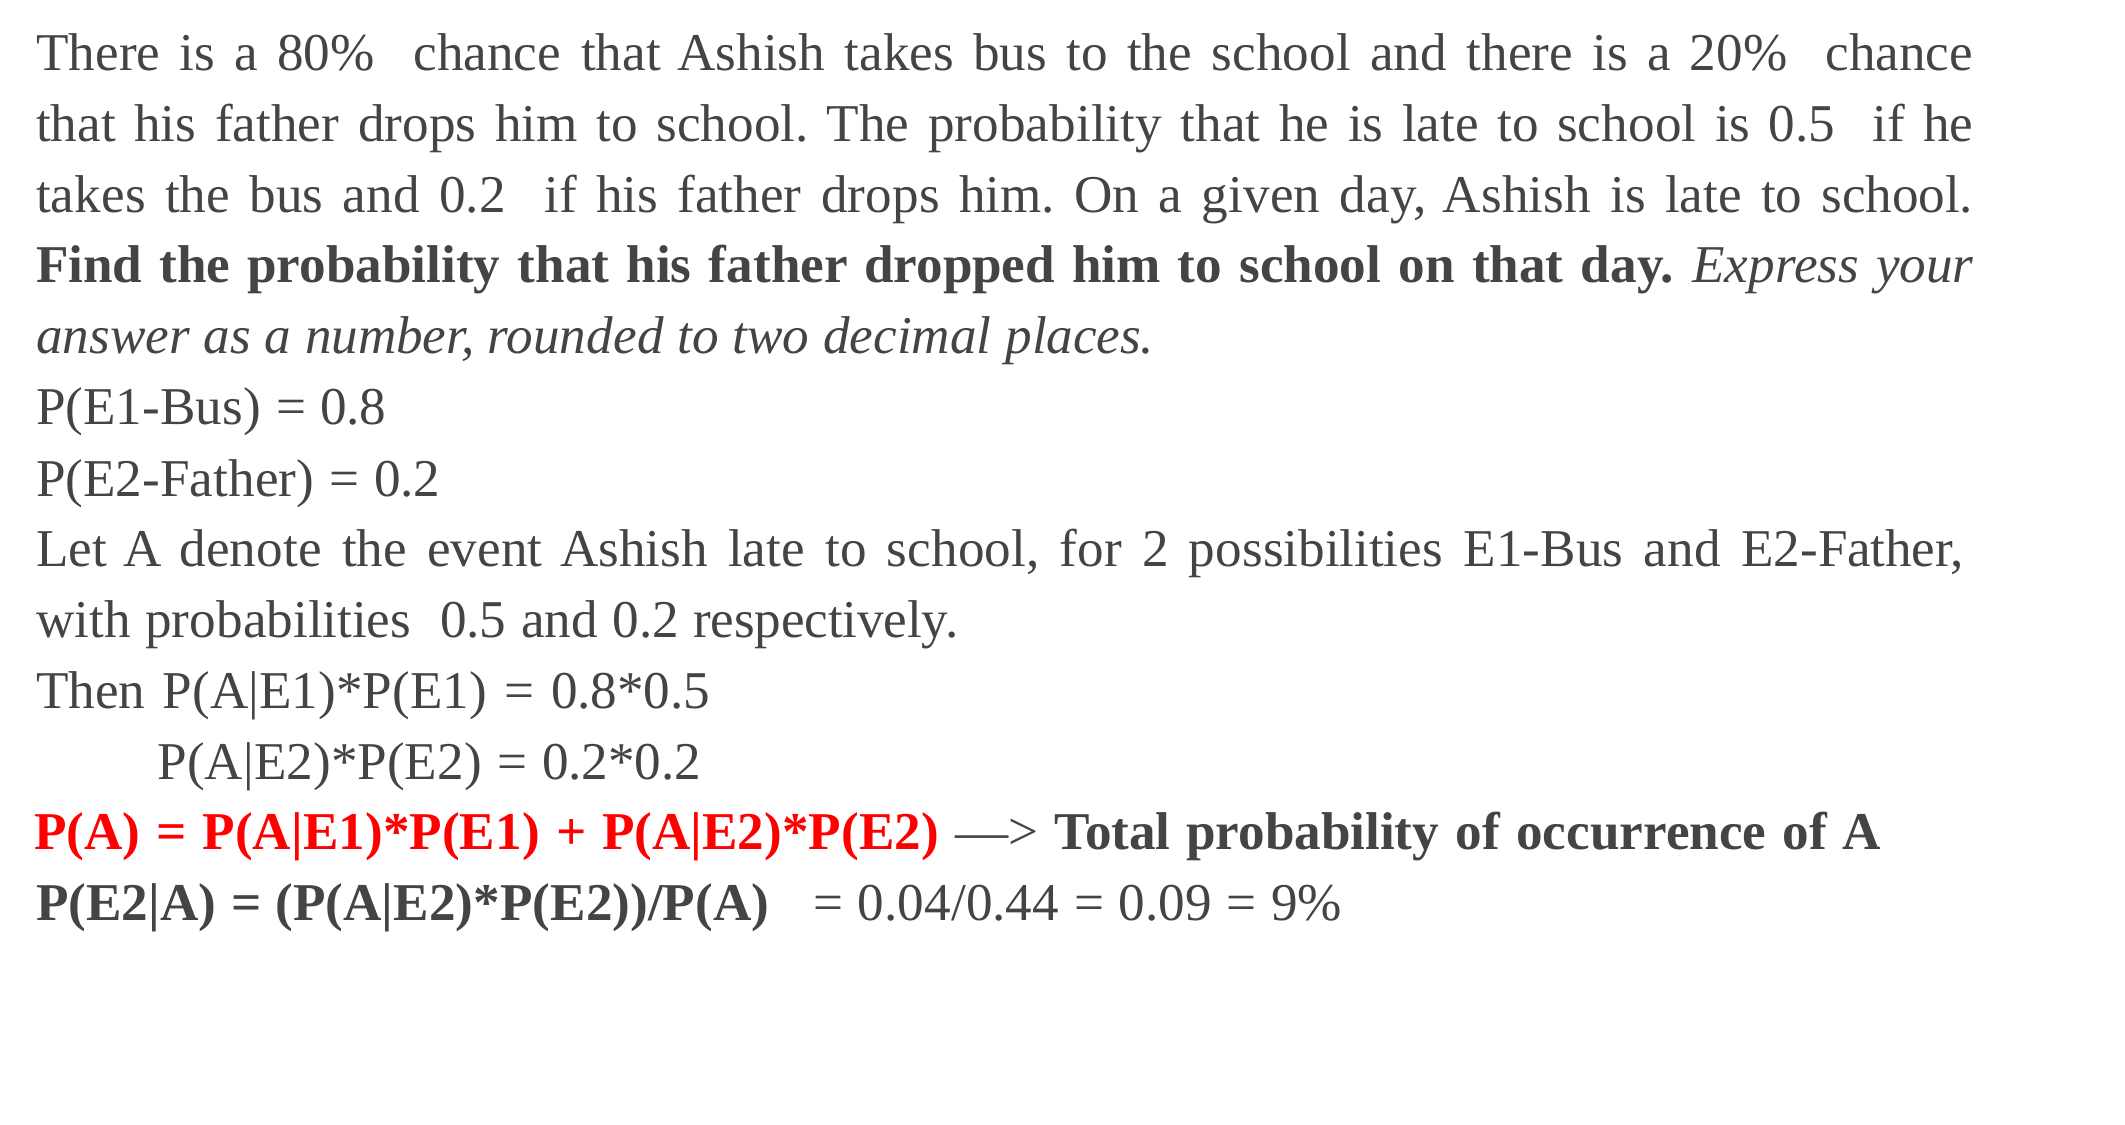

There is a 80%  chance that Ashish takes bus to the school and there is a 20%  chance that his father drops him to school. The probability that he is late to school is 0.5  if he takes the bus and 0.2  if his father drops him. On a given day, Ashish is late to school. Find the probability that his father dropped him to school on that day. Express your answer as a number, rounded to two decimal places.
P(E1-Bus) = 0.8
P(E2-Father) = 0.2
Let A denote the event Ashish late to school, for 2 possibilities E1-Bus and E2-Father, with probabilities  0.5 and 0.2 respectively.
Then P(A|E1)*P(E1) = 0.8*0.5 P(A|E2)*P(E2) = 0.2*0.2
P(A) = P(A|E1)*P(E1) + P(A|E2)*P(E2) —> Total probability of occurrence of A P(E2|A) = (P(A|E2)*P(E2))/P(A)  = 0.04/0.44 = 0.09 = 9%